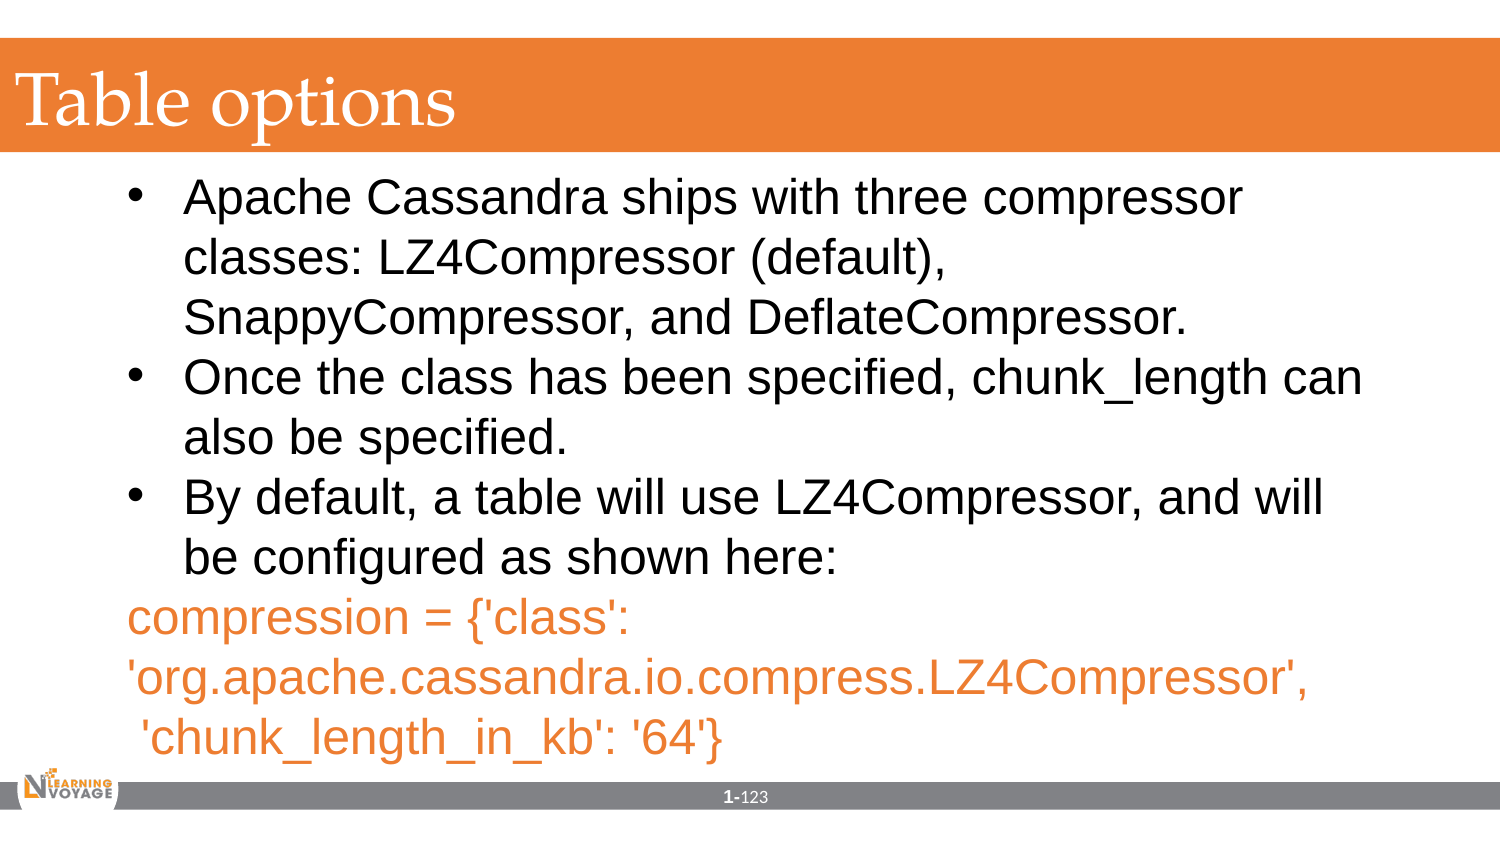

Table options
Apache Cassandra ships with three compressor classes: LZ4Compressor (default), SnappyCompressor, and DeflateCompressor.
Once the class has been specified, chunk_length can also be specified.
By default, a table will use LZ4Compressor, and will be configured as shown here:
compression = {'class': 'org.apache.cassandra.io.compress.LZ4Compressor',
 'chunk_length_in_kb': '64'}
1-123